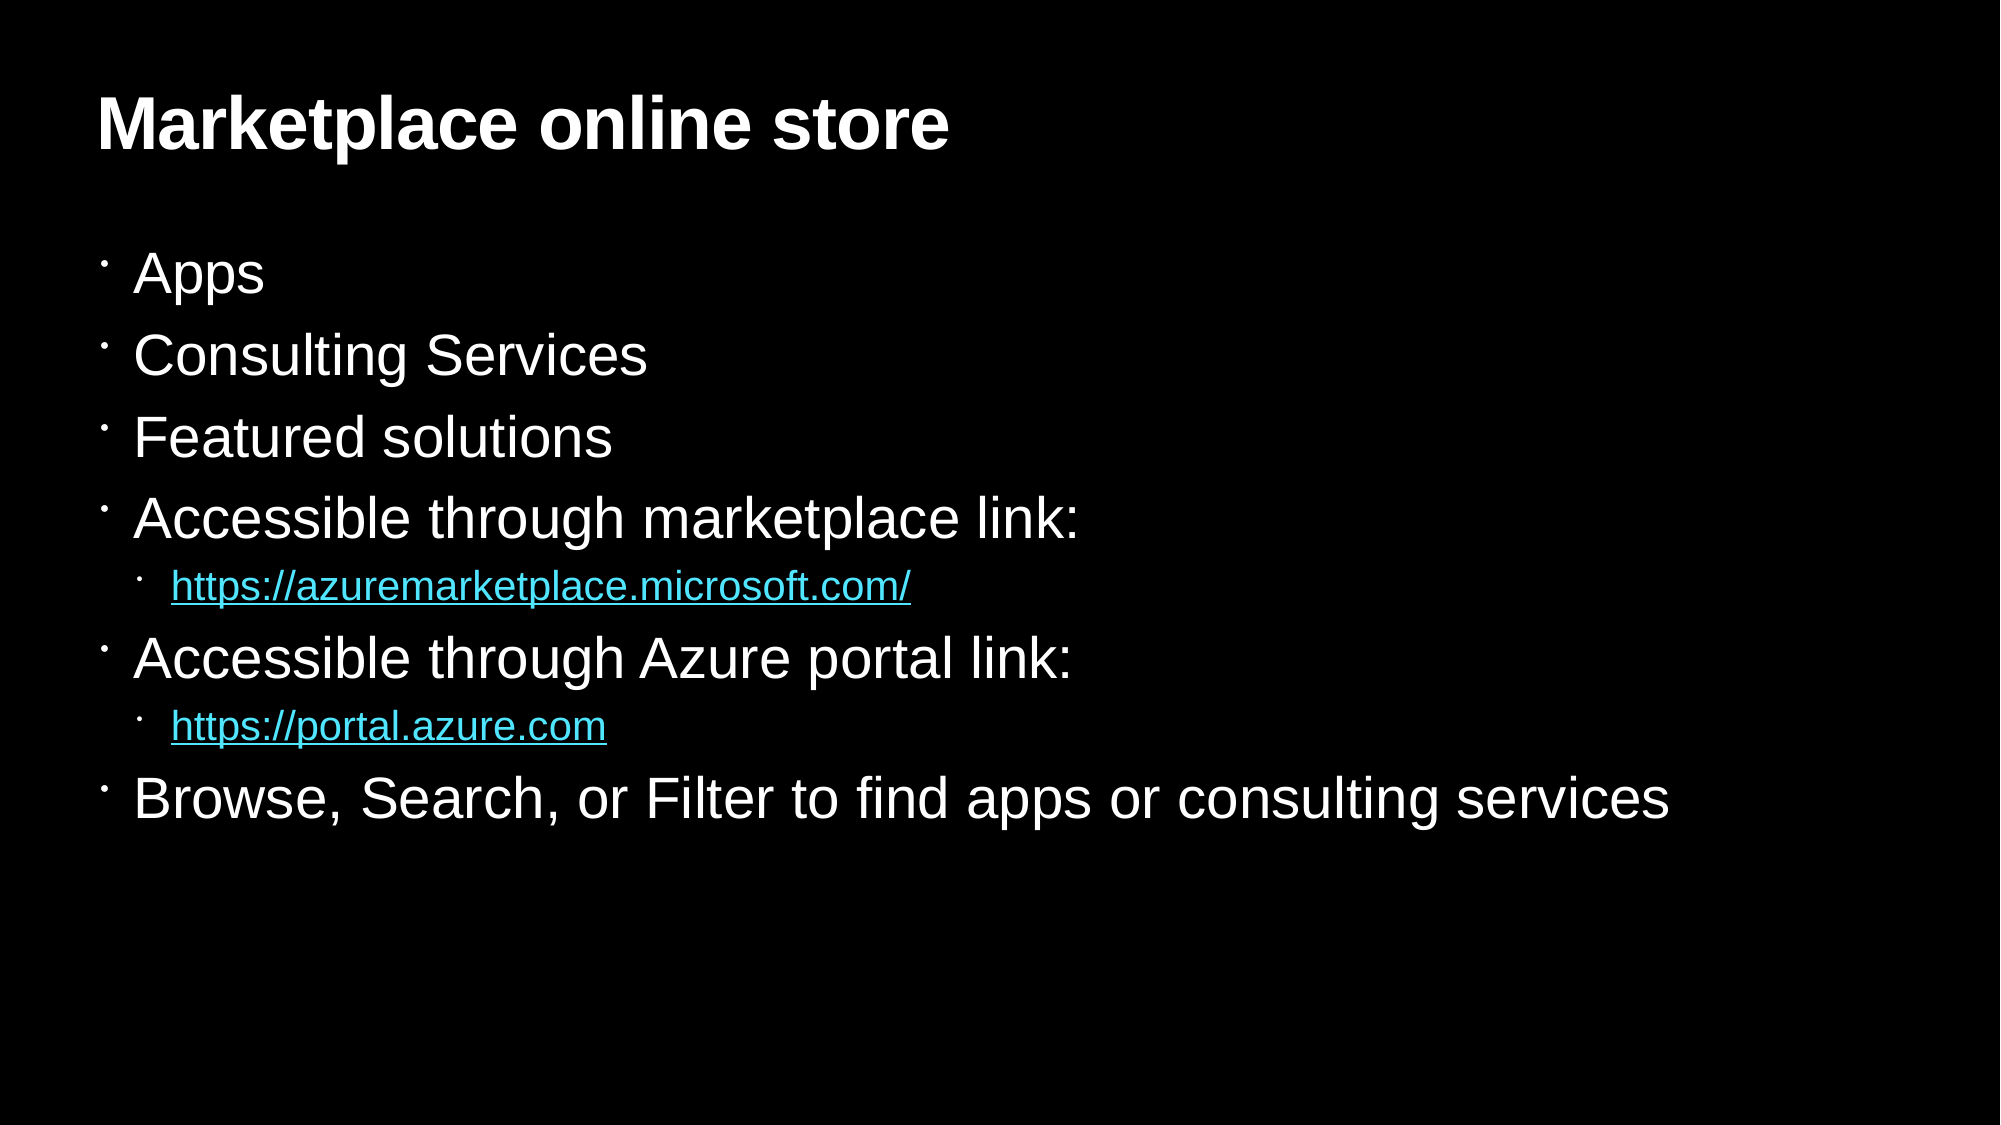

# Marketplace online store
Apps
Consulting Services
Featured solutions
Accessible through marketplace link:
https://azuremarketplace.microsoft.com/
Accessible through Azure portal link:
https://portal.azure.com
Browse, Search, or Filter to find apps or consulting services